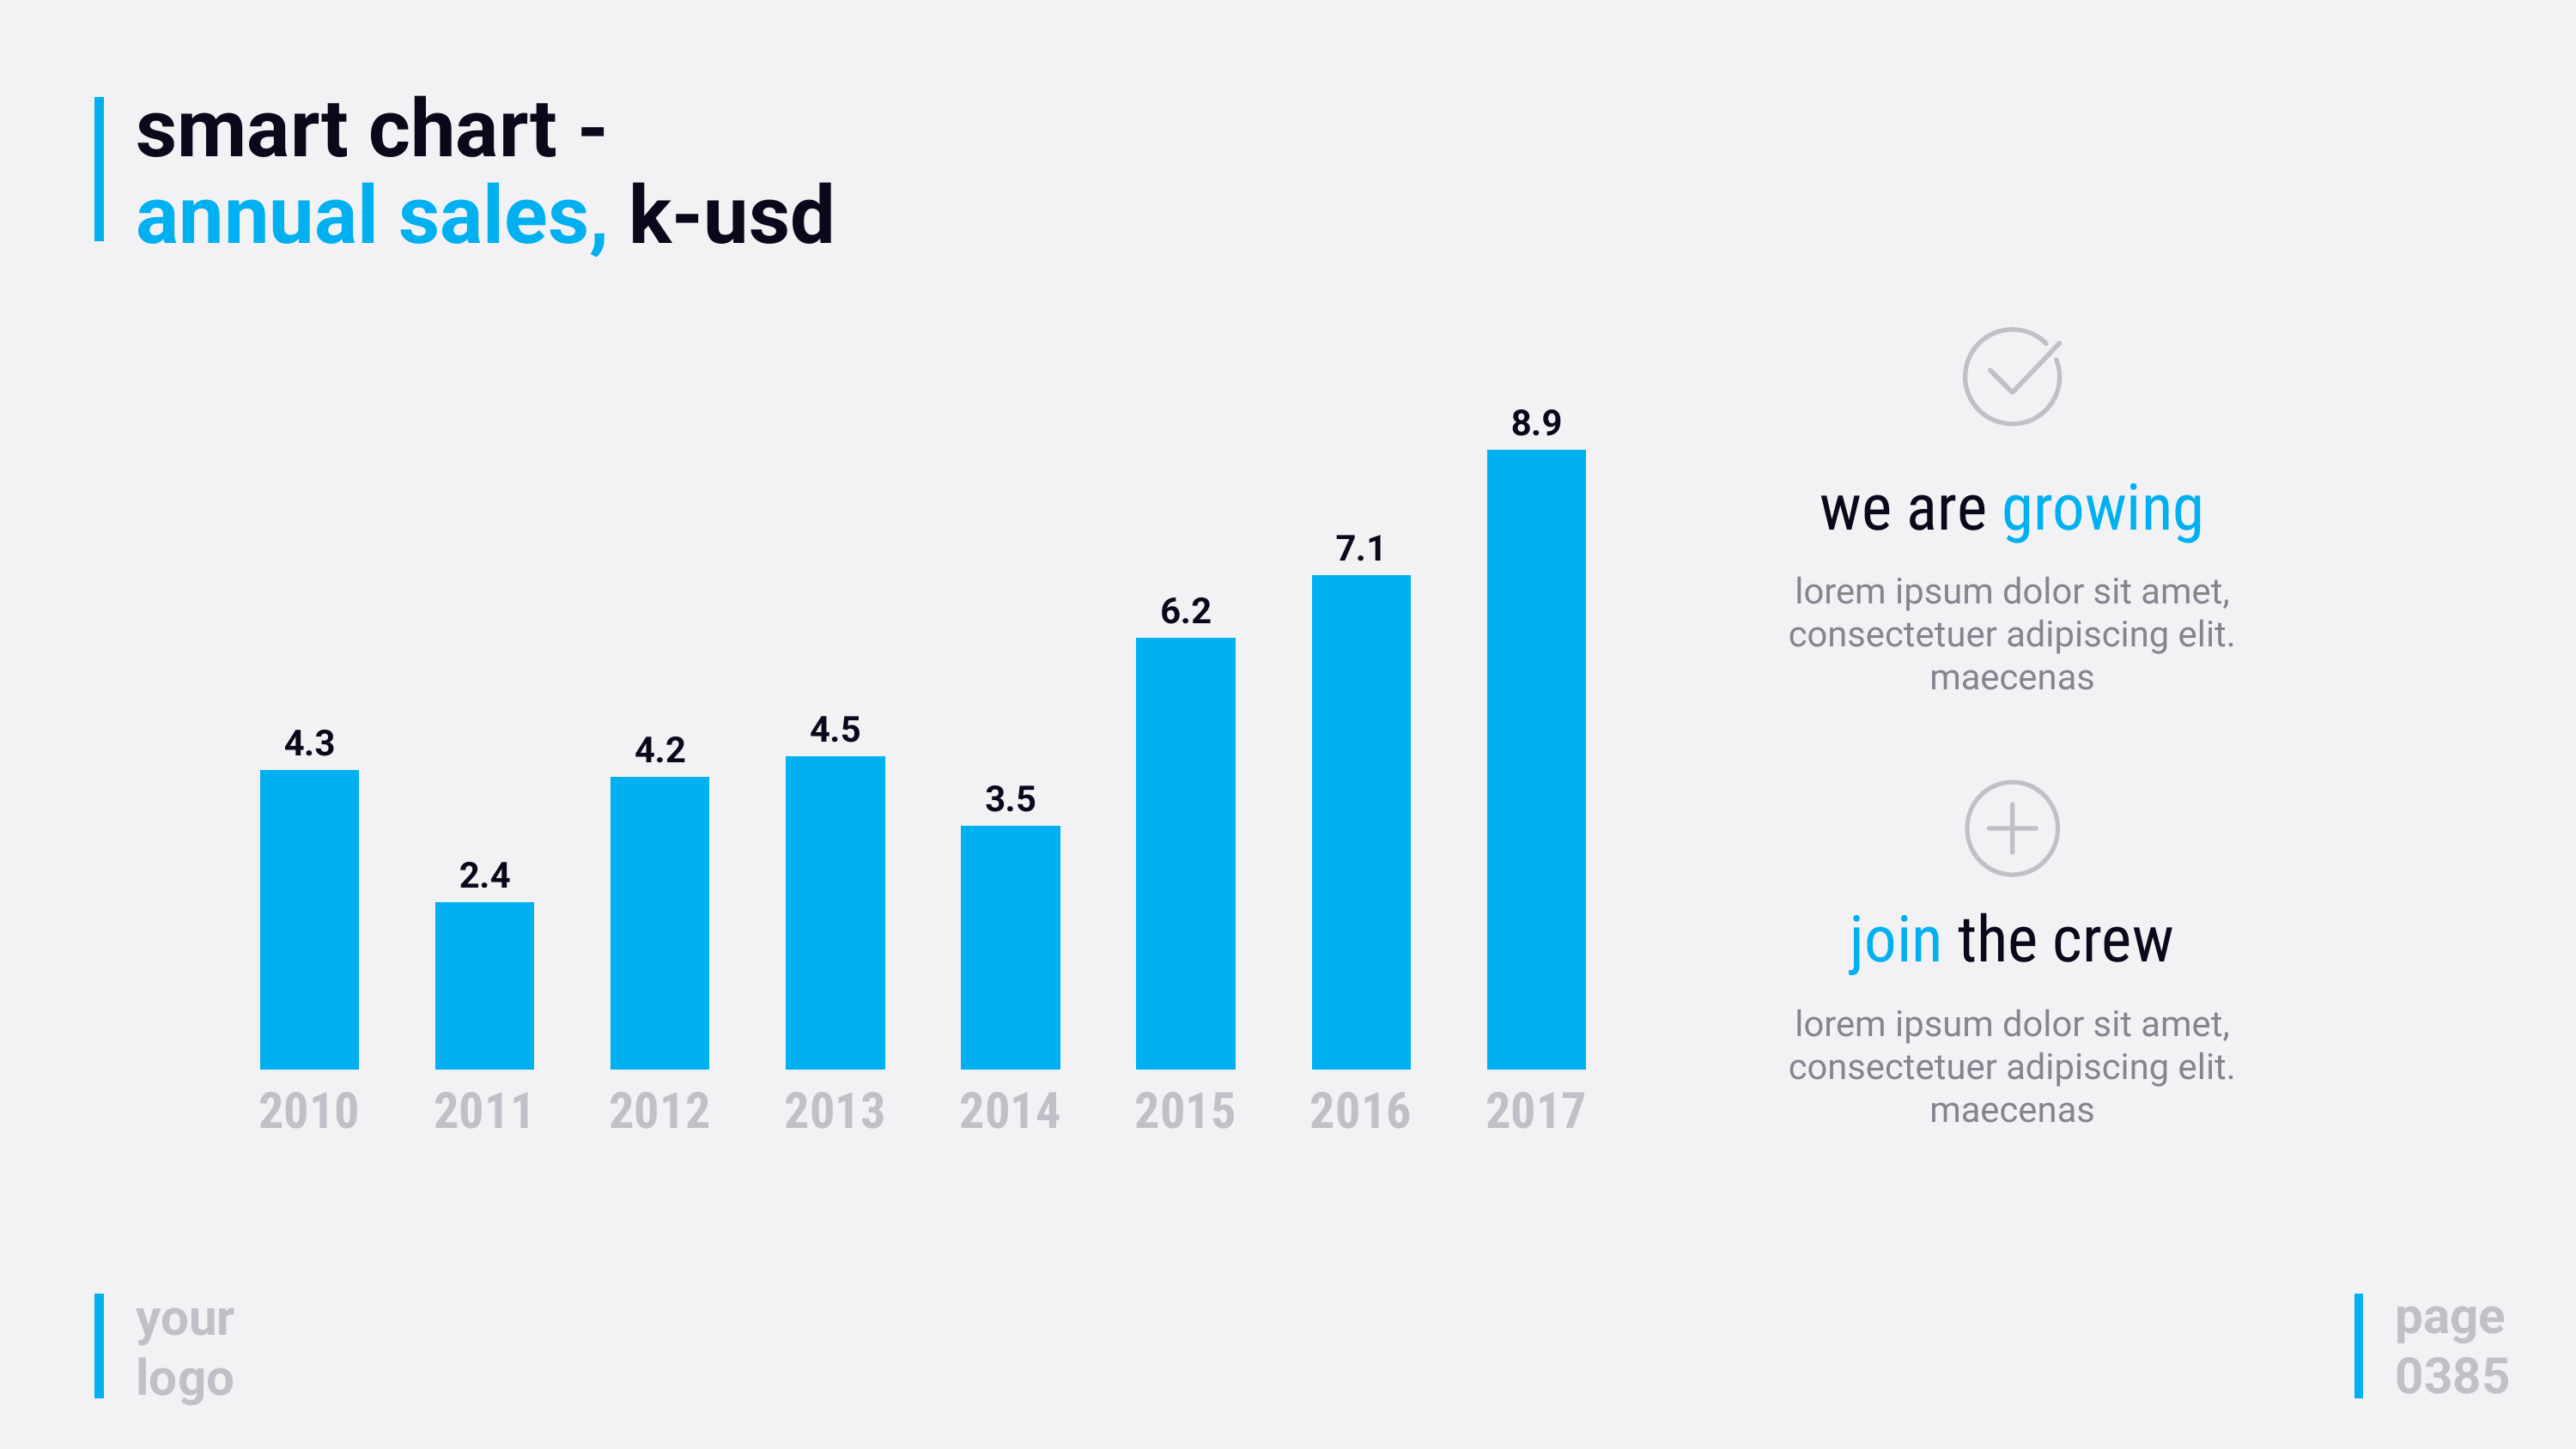

# smart chart - annual sales, k-usd

we are growing
lorem ipsum dolor sit amet, consectetuer adipiscing elit. maecenas

### Chart

| Category | SALES |
|---|---|
| 2010 | 4.3 |
| 2011 | 2.4 |
| 2012 | 4.2 |
| 2013 | 4.5 |
| 2014 | 3.5 |
| 2015 | 6.2 |
| 2016 | 7.1 |
| 2017 | 8.9 |
join the crew
lorem ipsum dolor sit amet, consectetuer adipiscing elit. maecenas
page
0385